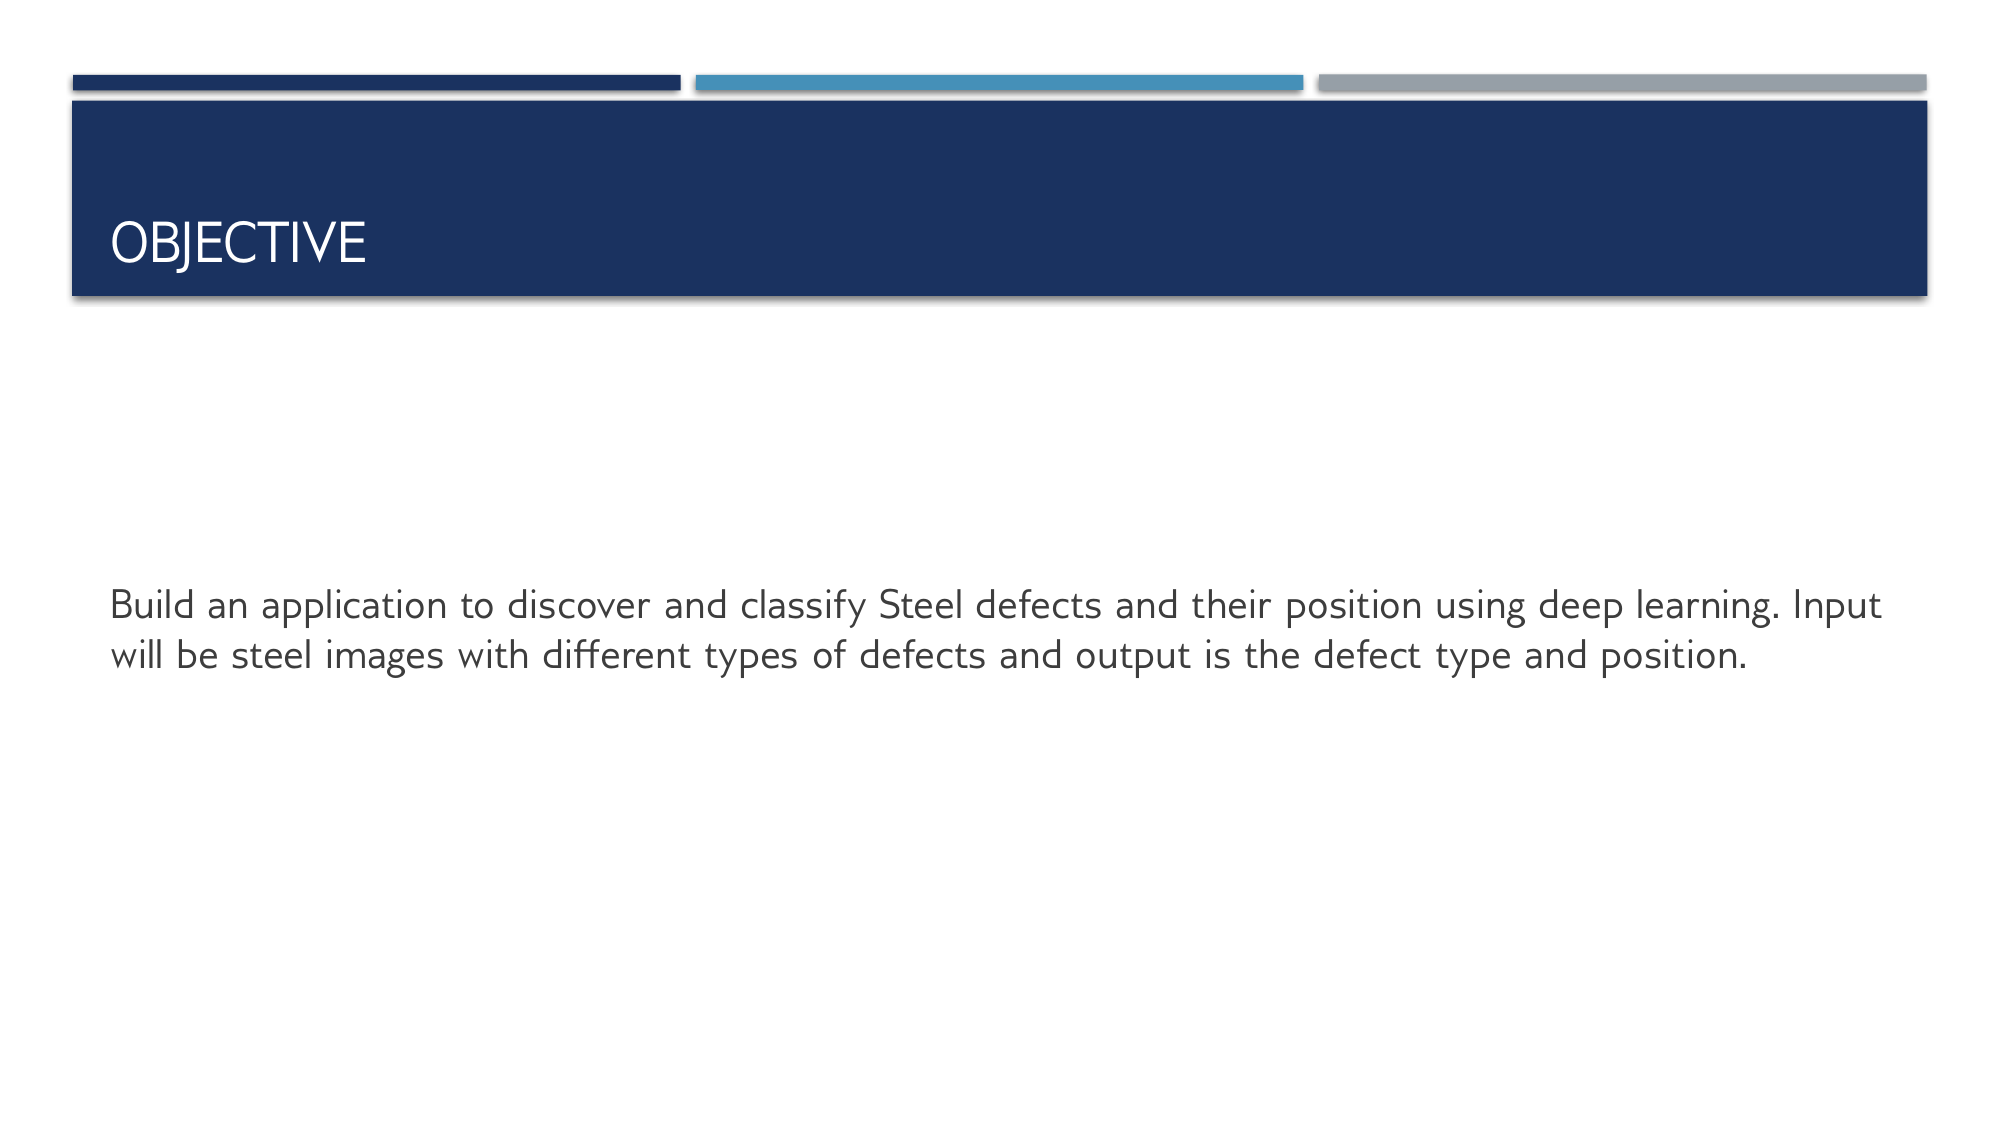

# objective
Build an application to discover and classify Steel defects and their position using deep learning. Input will be steel images with different types of defects and output is the defect type and position.